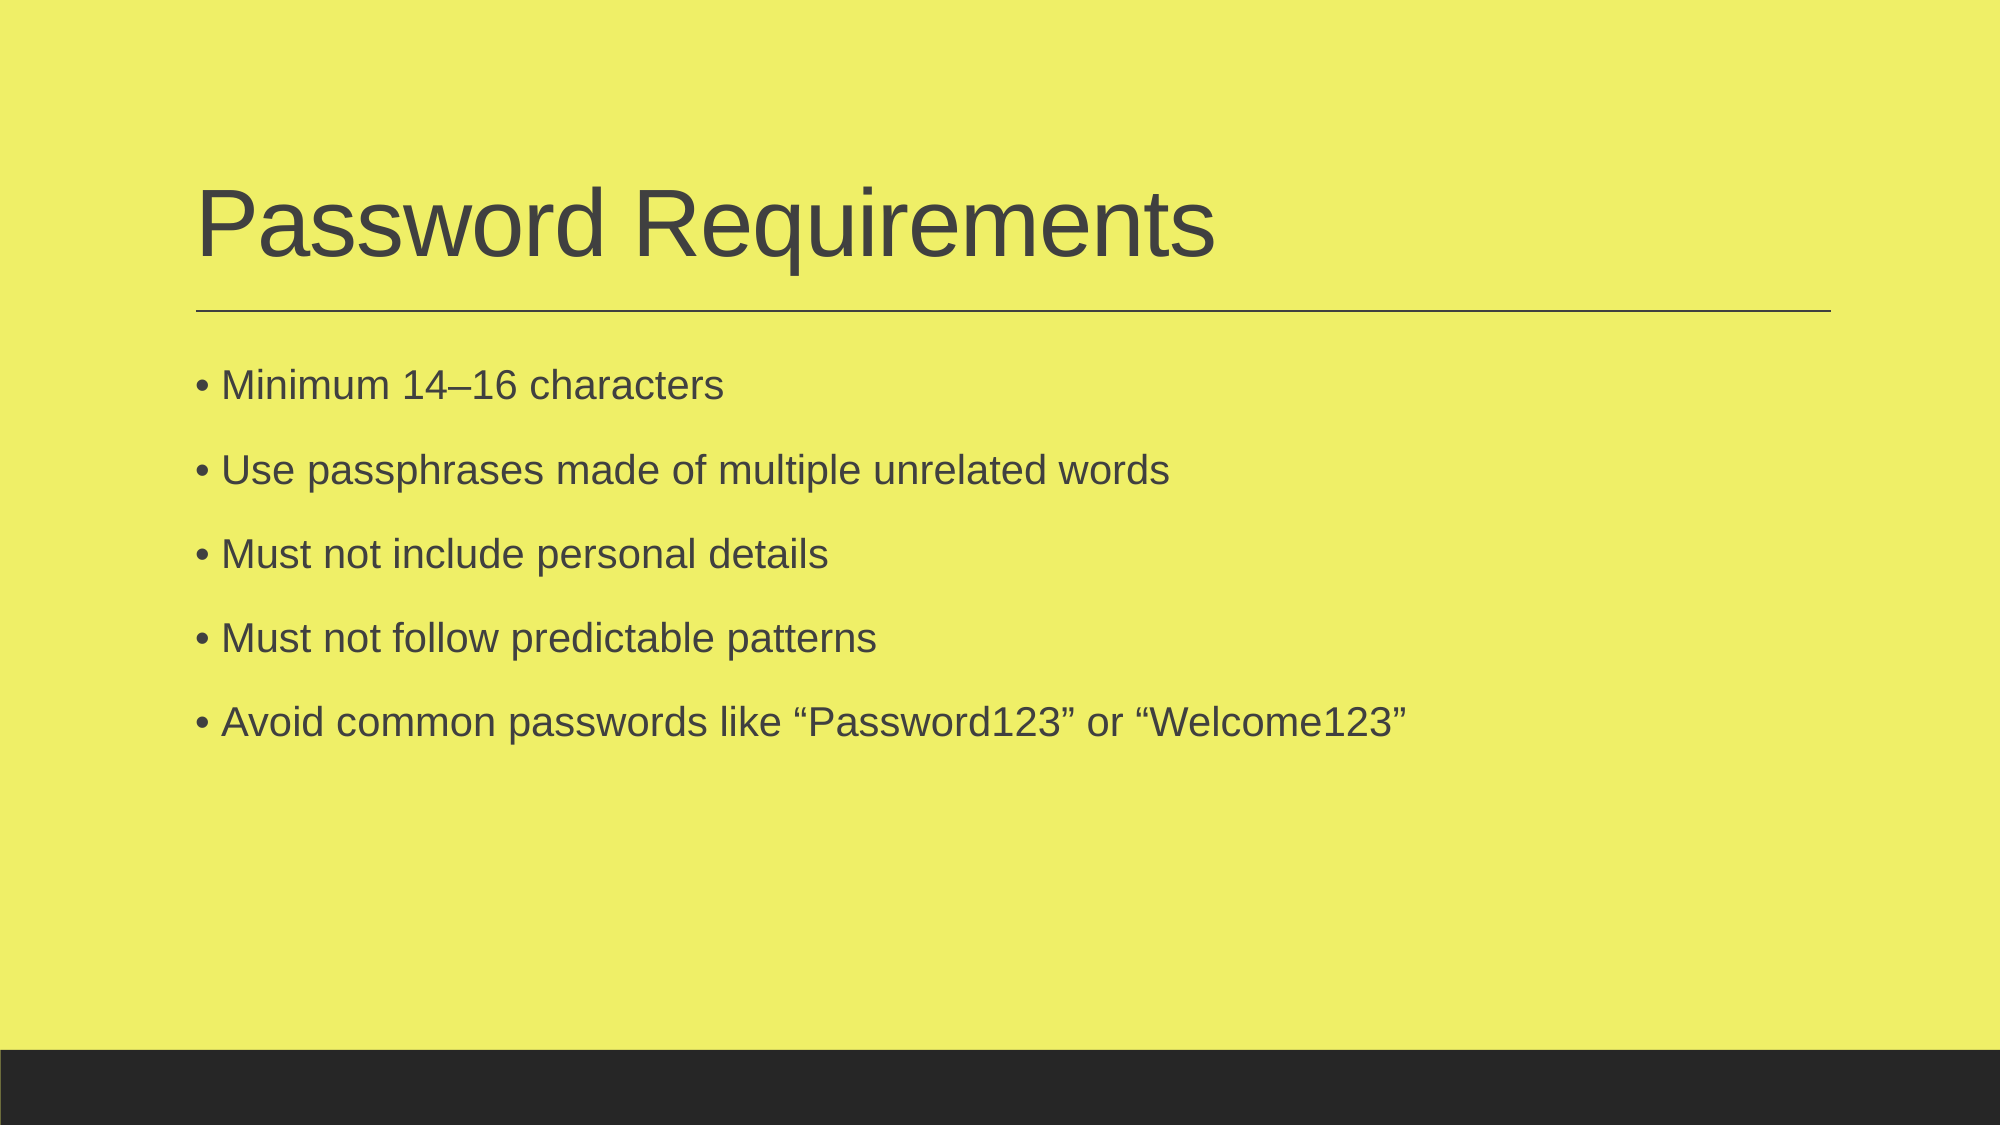

# Password Requirements
• Minimum 14–16 characters
• Use passphrases made of multiple unrelated words
• Must not include personal details
• Must not follow predictable patterns
• Avoid common passwords like “Password123” or “Welcome123”